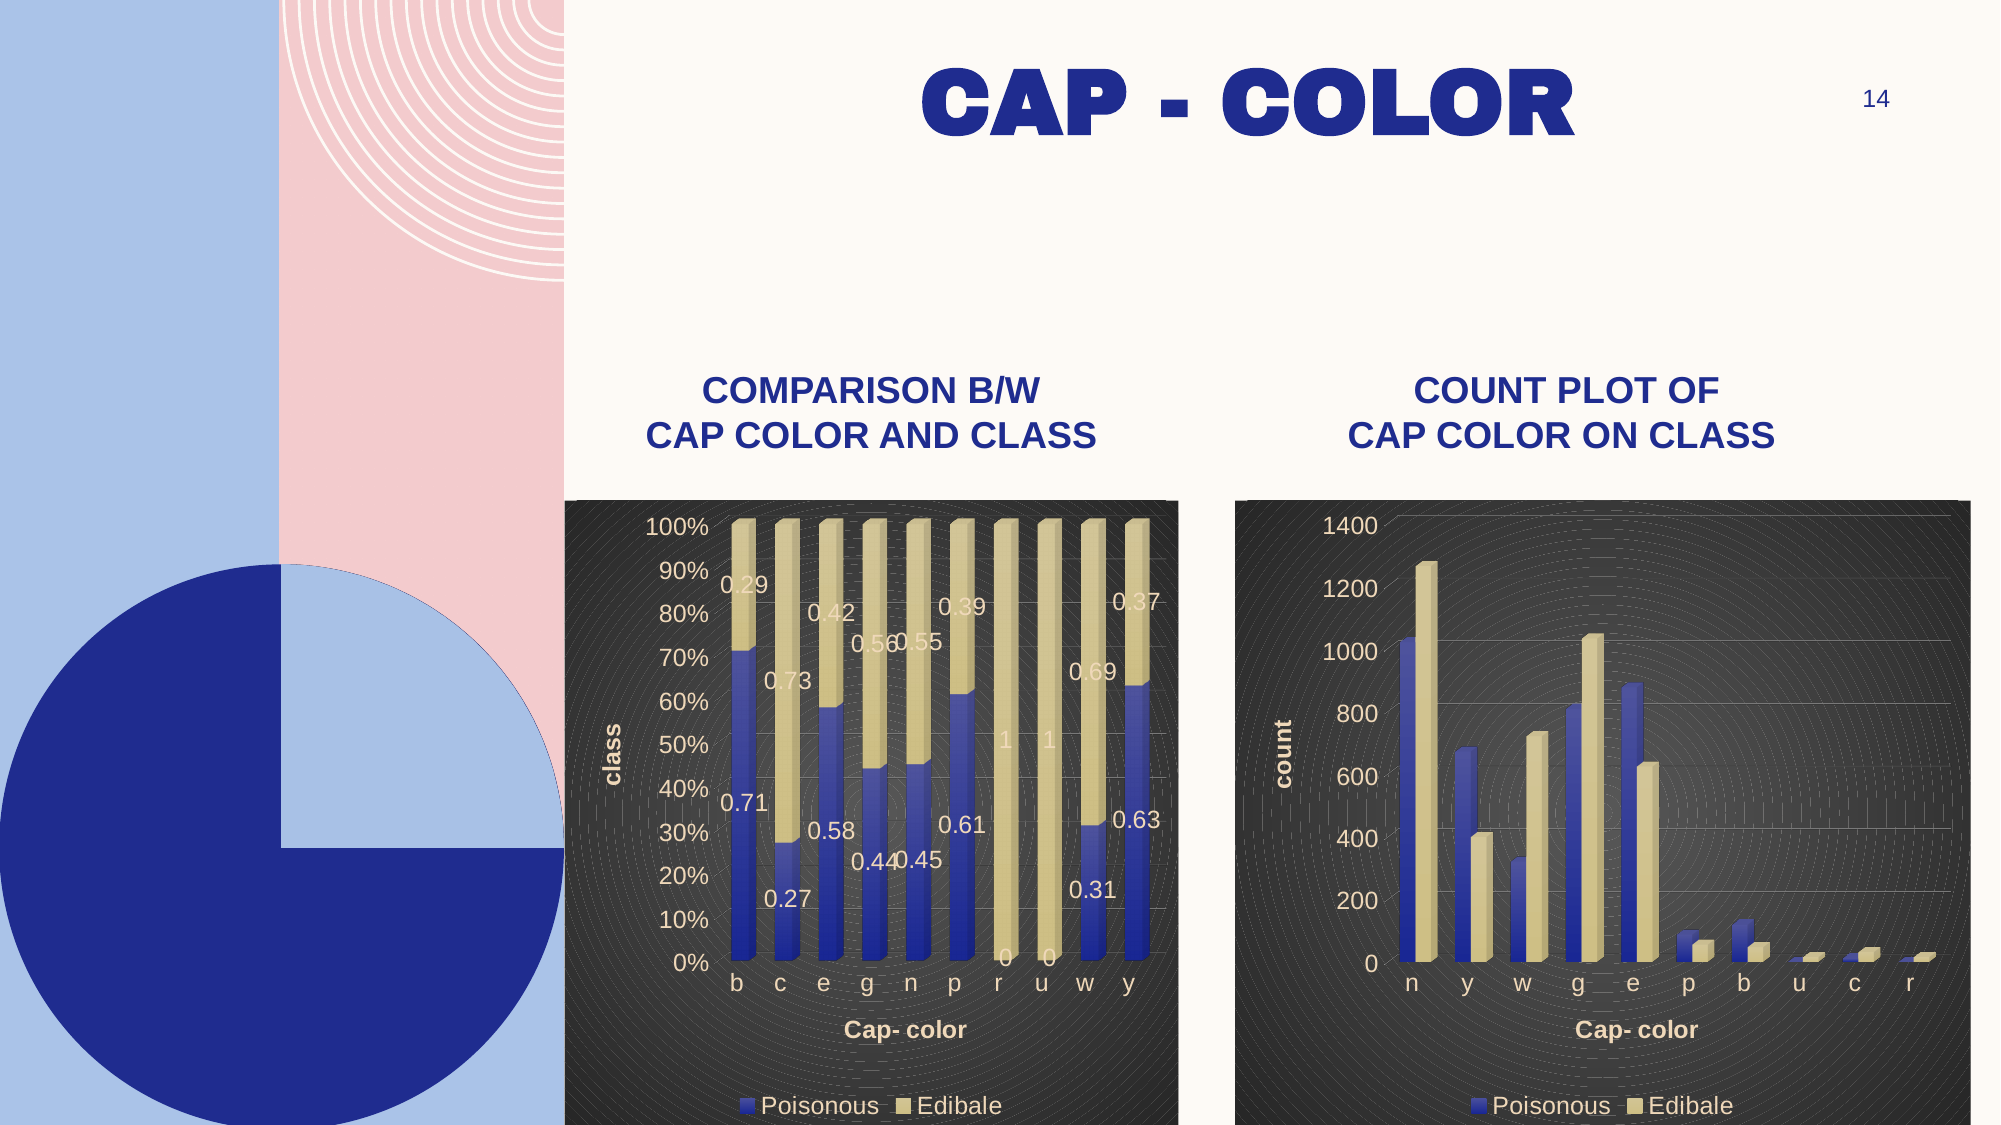

# Cap - color
14
Comparison b/w
Cap color and class
Count plot of
Cap color on class

[unsupported chart]

[unsupported chart]